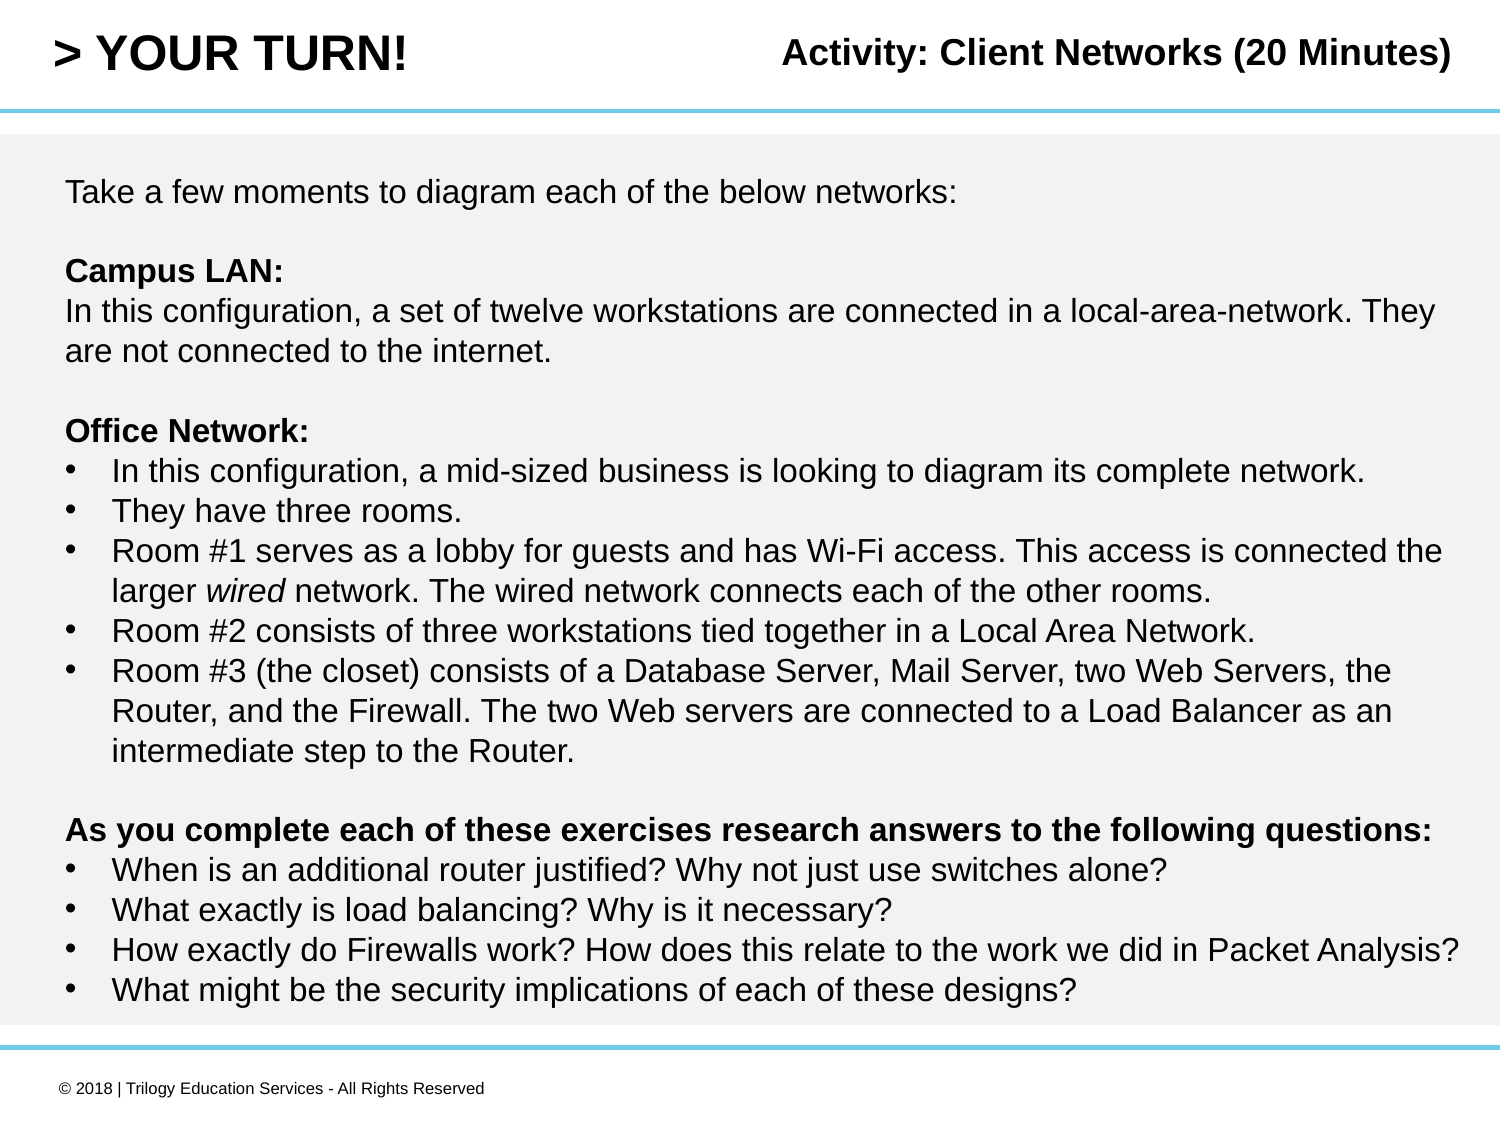

Activity: Client Networks (20 Minutes)
Take a few moments to diagram each of the below networks:

Campus LAN:
In this configuration, a set of twelve workstations are connected in a local-area-network. They are not connected to the internet.

Office Network:
In this configuration, a mid-sized business is looking to diagram its complete network.
They have three rooms.
Room #1 serves as a lobby for guests and has Wi-Fi access. This access is connected the larger wired network. The wired network connects each of the other rooms.
Room #2 consists of three workstations tied together in a Local Area Network.
Room #3 (the closet) consists of a Database Server, Mail Server, two Web Servers, the Router, and the Firewall. The two Web servers are connected to a Load Balancer as an intermediate step to the Router.

As you complete each of these exercises research answers to the following questions:
When is an additional router justified? Why not just use switches alone?
What exactly is load balancing? Why is it necessary?
How exactly do Firewalls work? How does this relate to the work we did in Packet Analysis?
What might be the security implications of each of these designs?